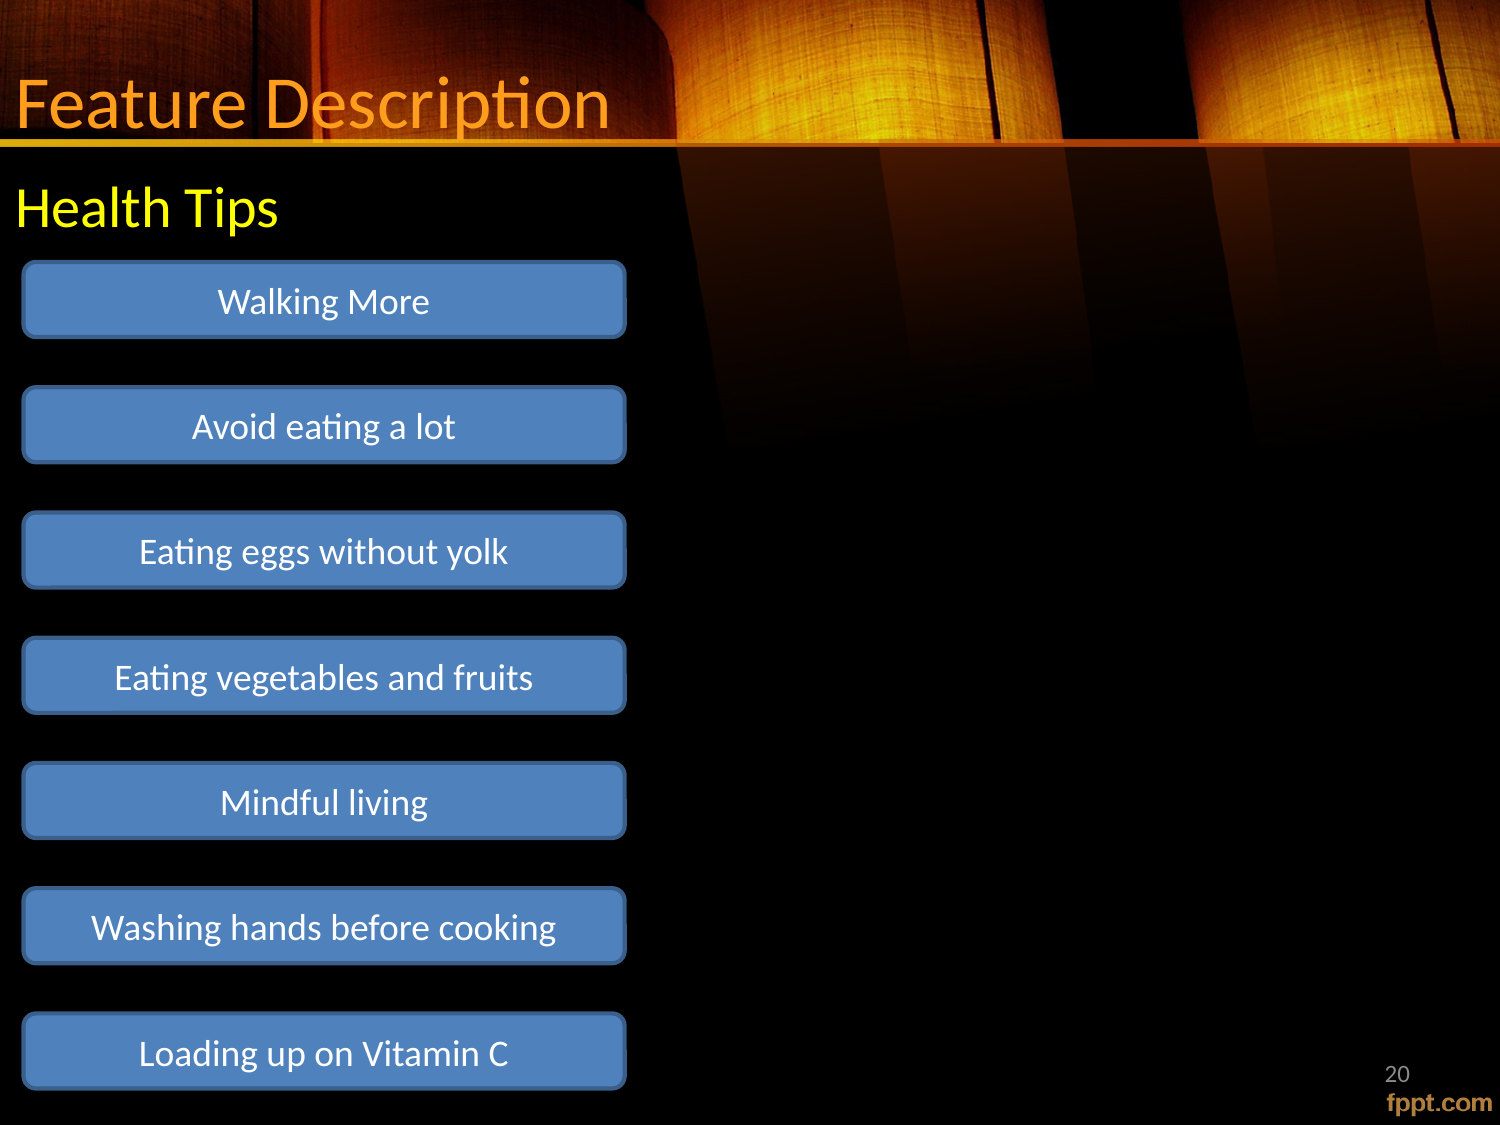

# Feature Description
Health Tips

Walking More
Avoid eating a lot
Eating eggs without yolk
Eating vegetables and fruits
Mindful living
Washing hands before cooking
Loading up on Vitamin C
20